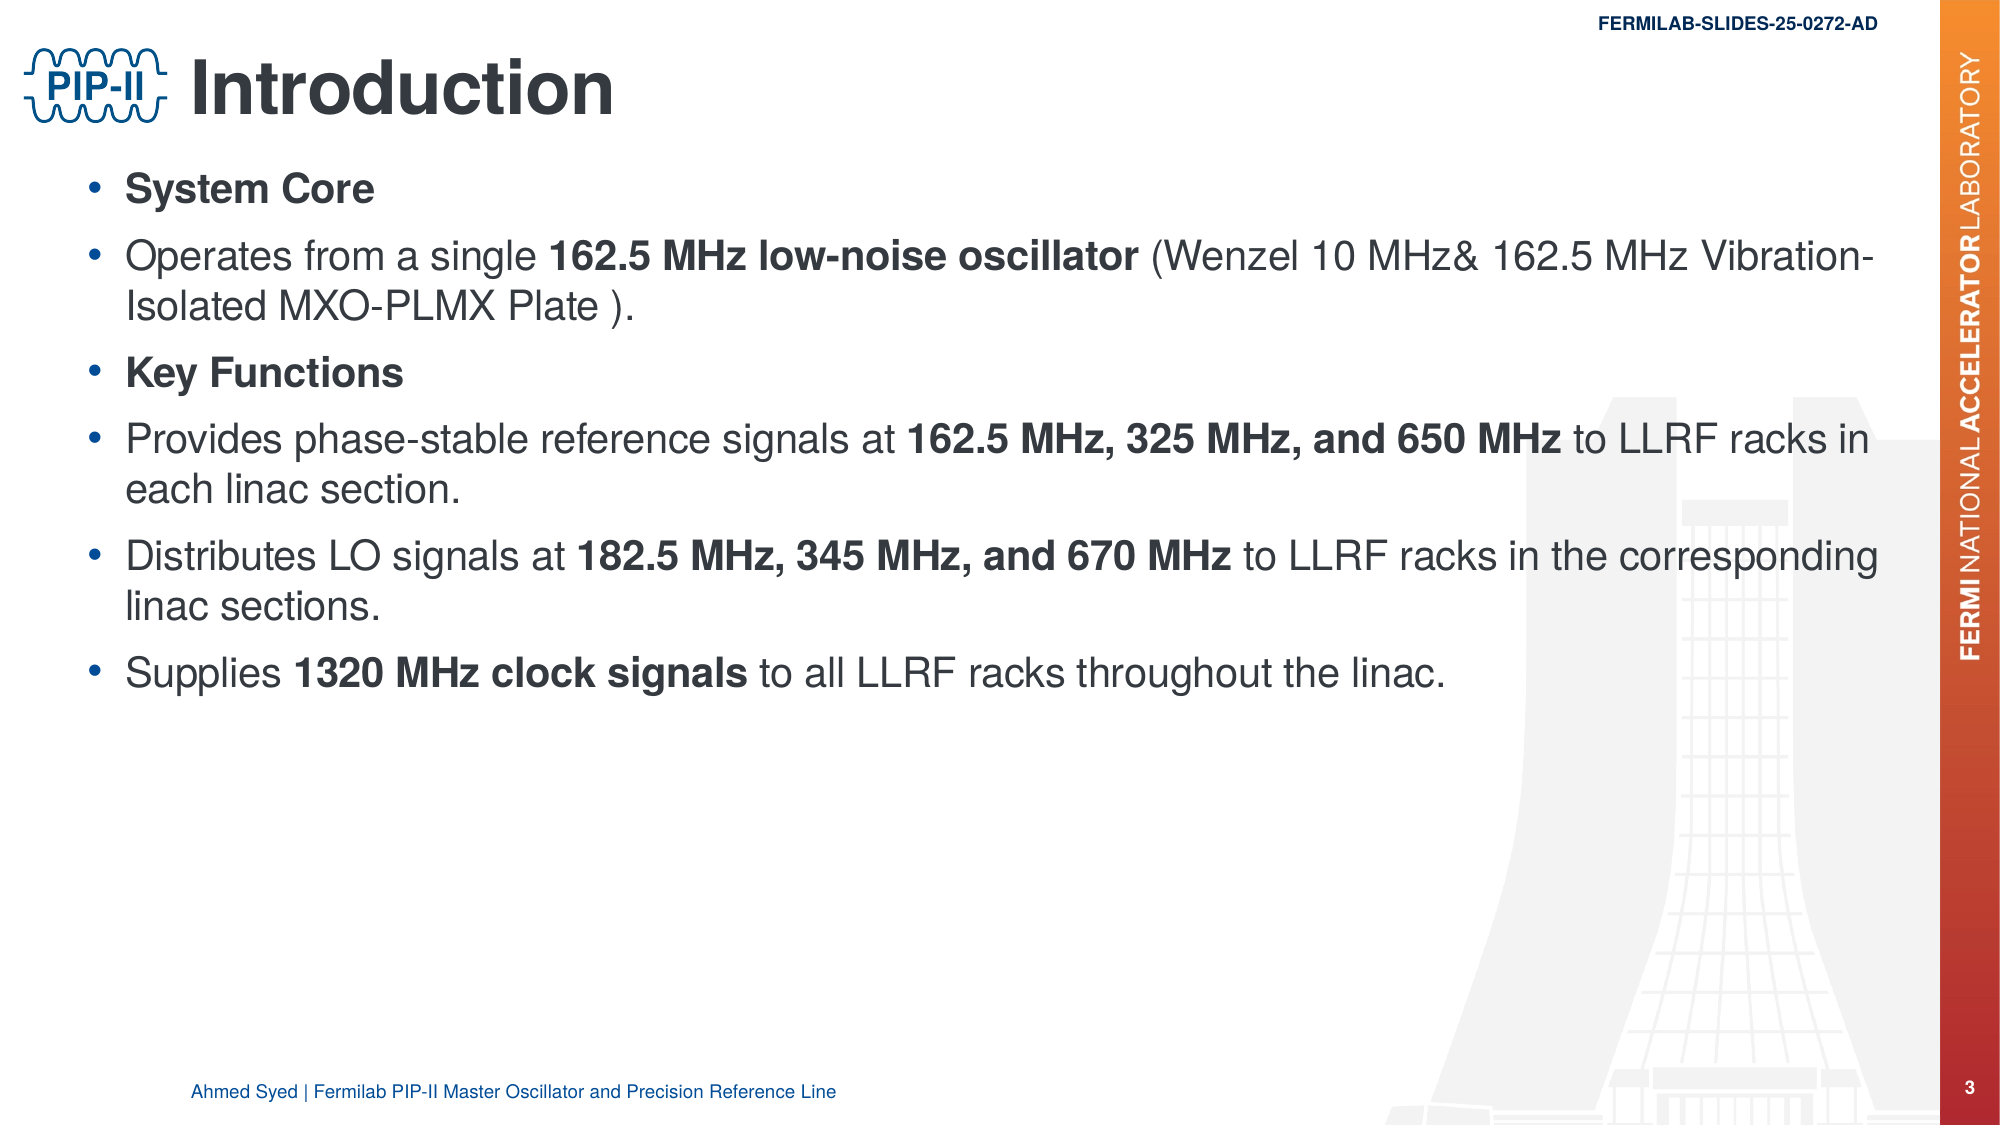

# Introduction
System Core
Operates from a single 162.5 MHz low-noise oscillator (Wenzel 10 MHz& 162.5 MHz Vibration-Isolated MXO-PLMX Plate ).
Key Functions
Provides phase-stable reference signals at 162.5 MHz, 325 MHz, and 650 MHz to LLRF racks in each linac section.
Distributes LO signals at 182.5 MHz, 345 MHz, and 670 MHz to LLRF racks in the corresponding linac sections.
Supplies 1320 MHz clock signals to all LLRF racks throughout the linac.

Ahmed Syed | Fermilab PIP-II Master Oscillator and Precision Reference Line
3